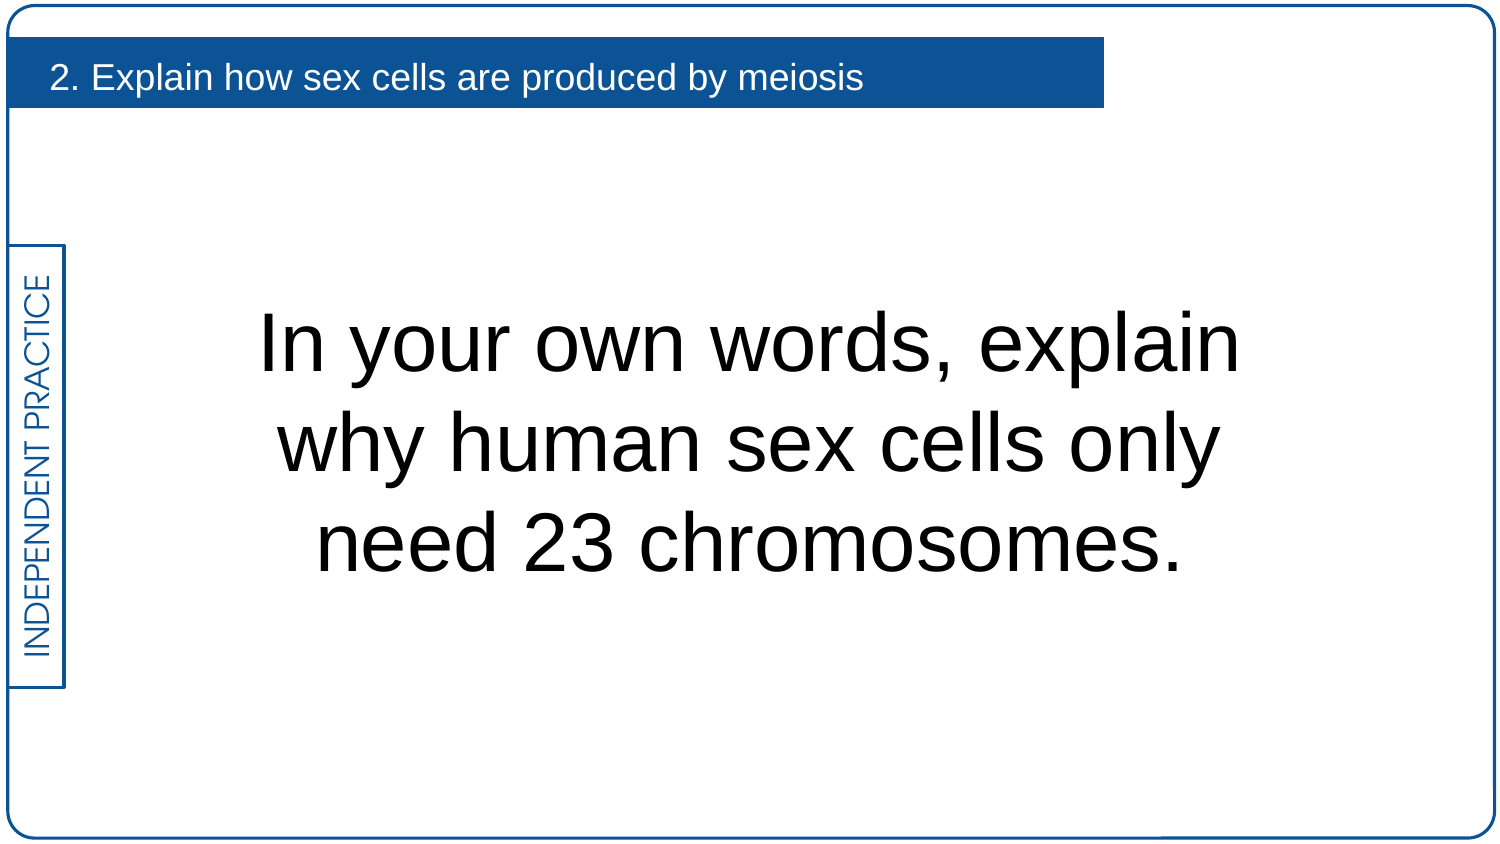

2. Explain how sex cells are produced by meiosis
In your own words, explain why human sex cells only need 23 chromosomes.